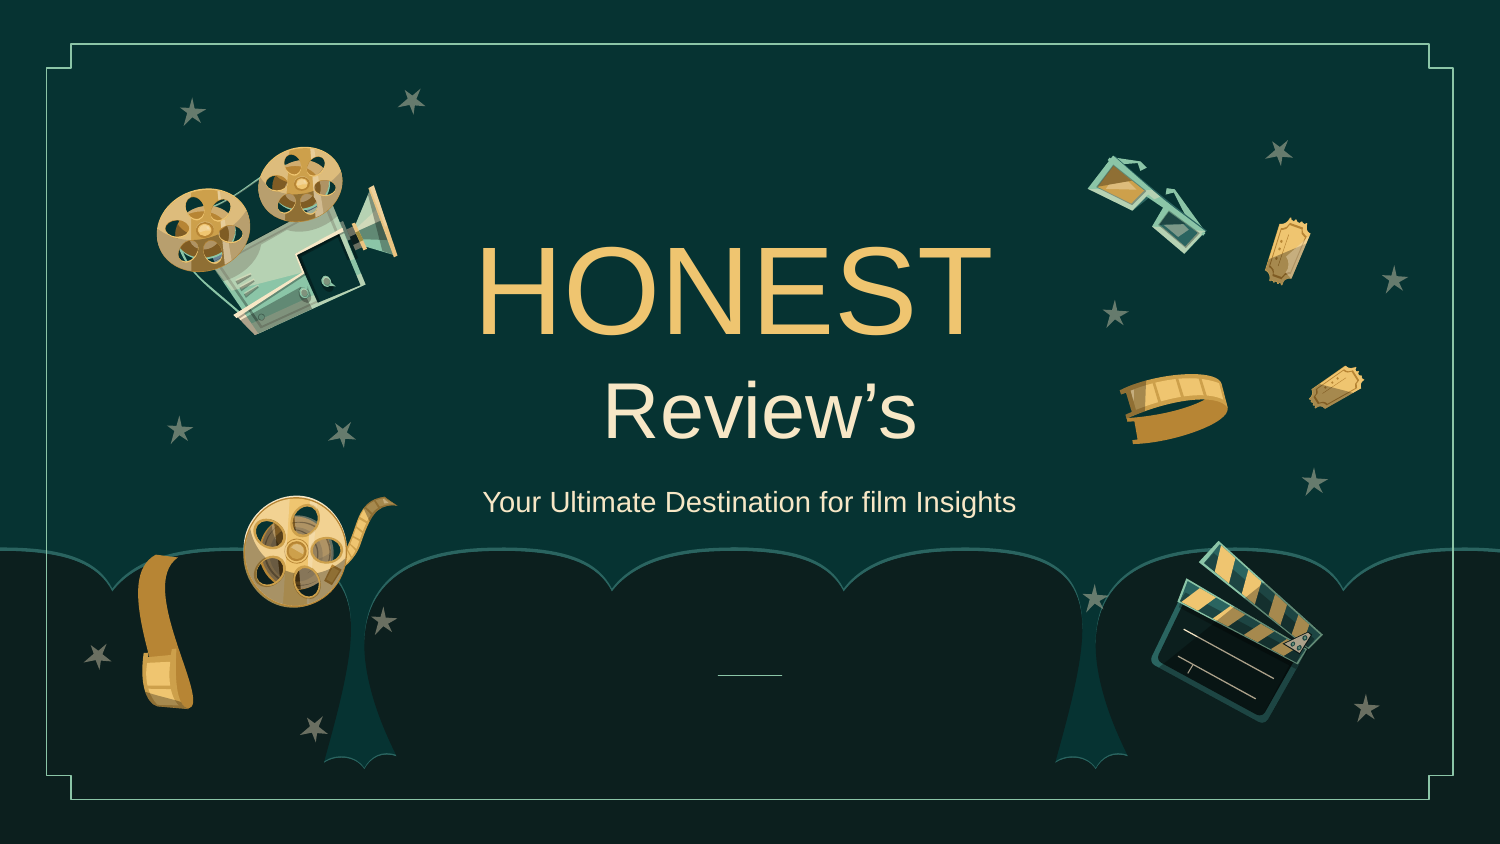

# HONEST Review’s

Your Ultimate Destination for film Insights